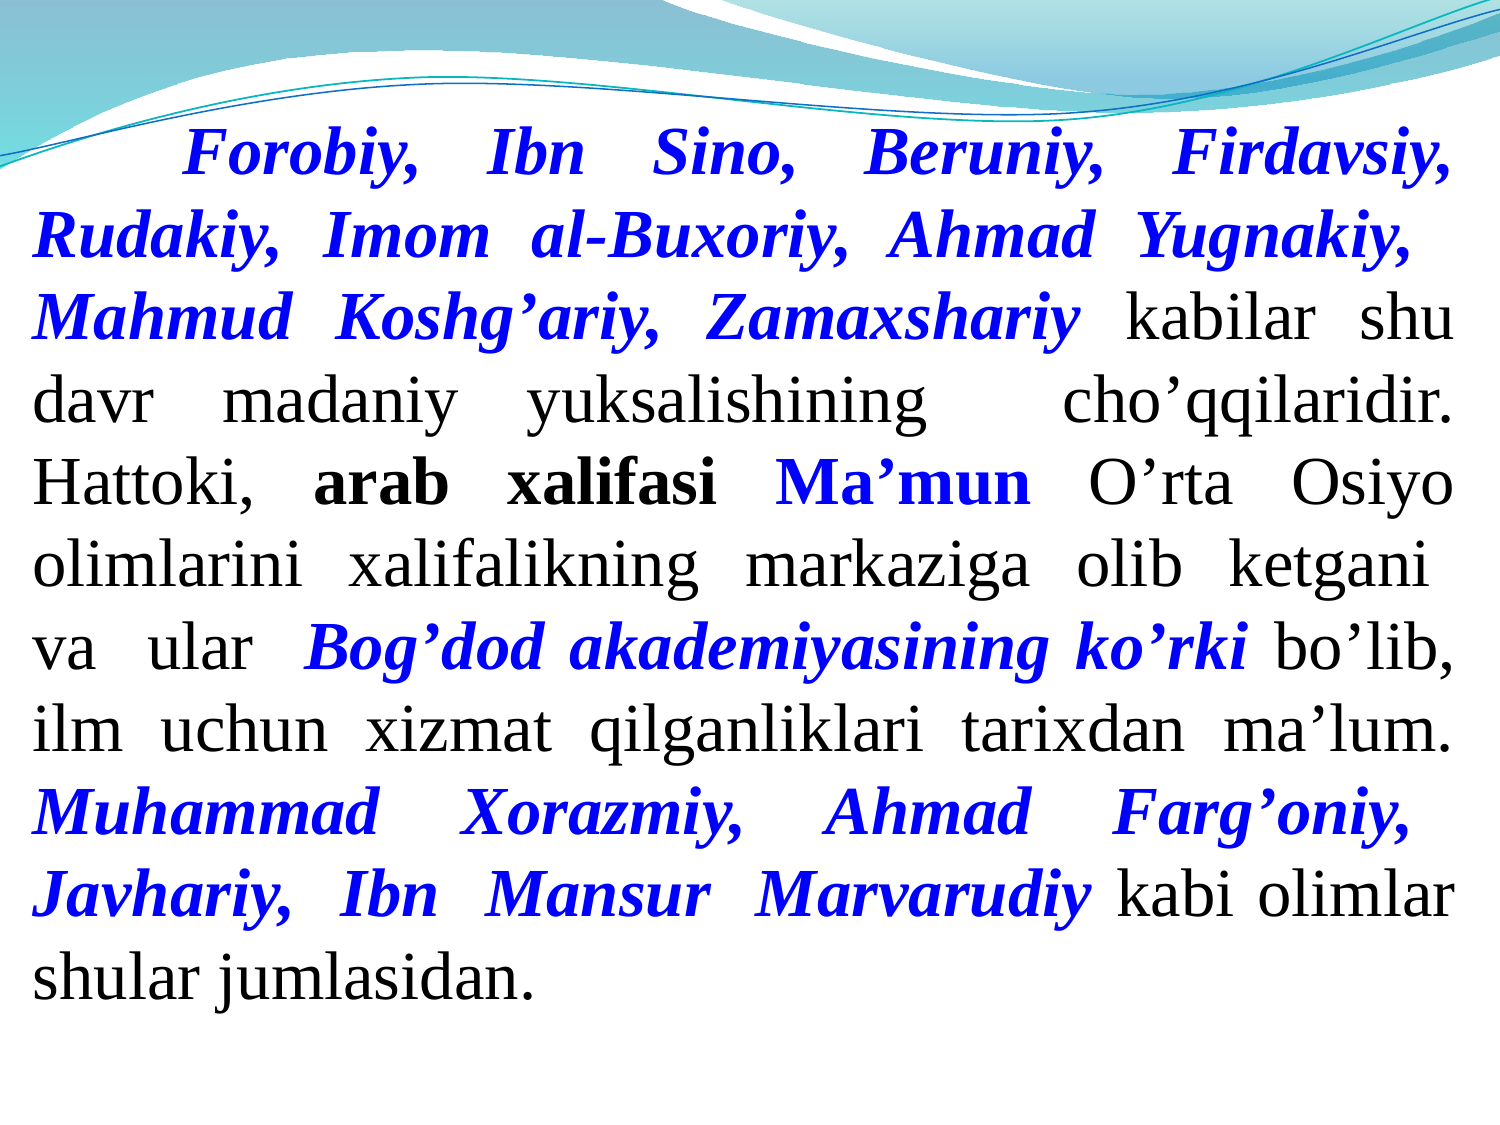

Forobiy, Ibn Sino, Beruniy, Firdavsiy, Rudakiy, Imom al-Buxoriy, Ahmad Yugnakiy,  Mahmud  Koshg’ariy,  Zamaxshariy  kabilar  shu davr madaniy yuksalishining  cho’qqilaridir. Hattoki,  arab  xalifasi  Ma’mun  O’rta  Osiyo olimlarini  xalifalikning  markaziga  olib  ketgani  va  ular  Bog’dod akademiyasining ko’rki bo’lib, ilm uchun xizmat qilganliklari tarixdan ma’lum. Muhammad  Xorazmiy,  Ahmad  Farg’oniy,  Javhariy,  Ibn  Mansur  Marvarudiy kabi olimlar shular jumlasidan.